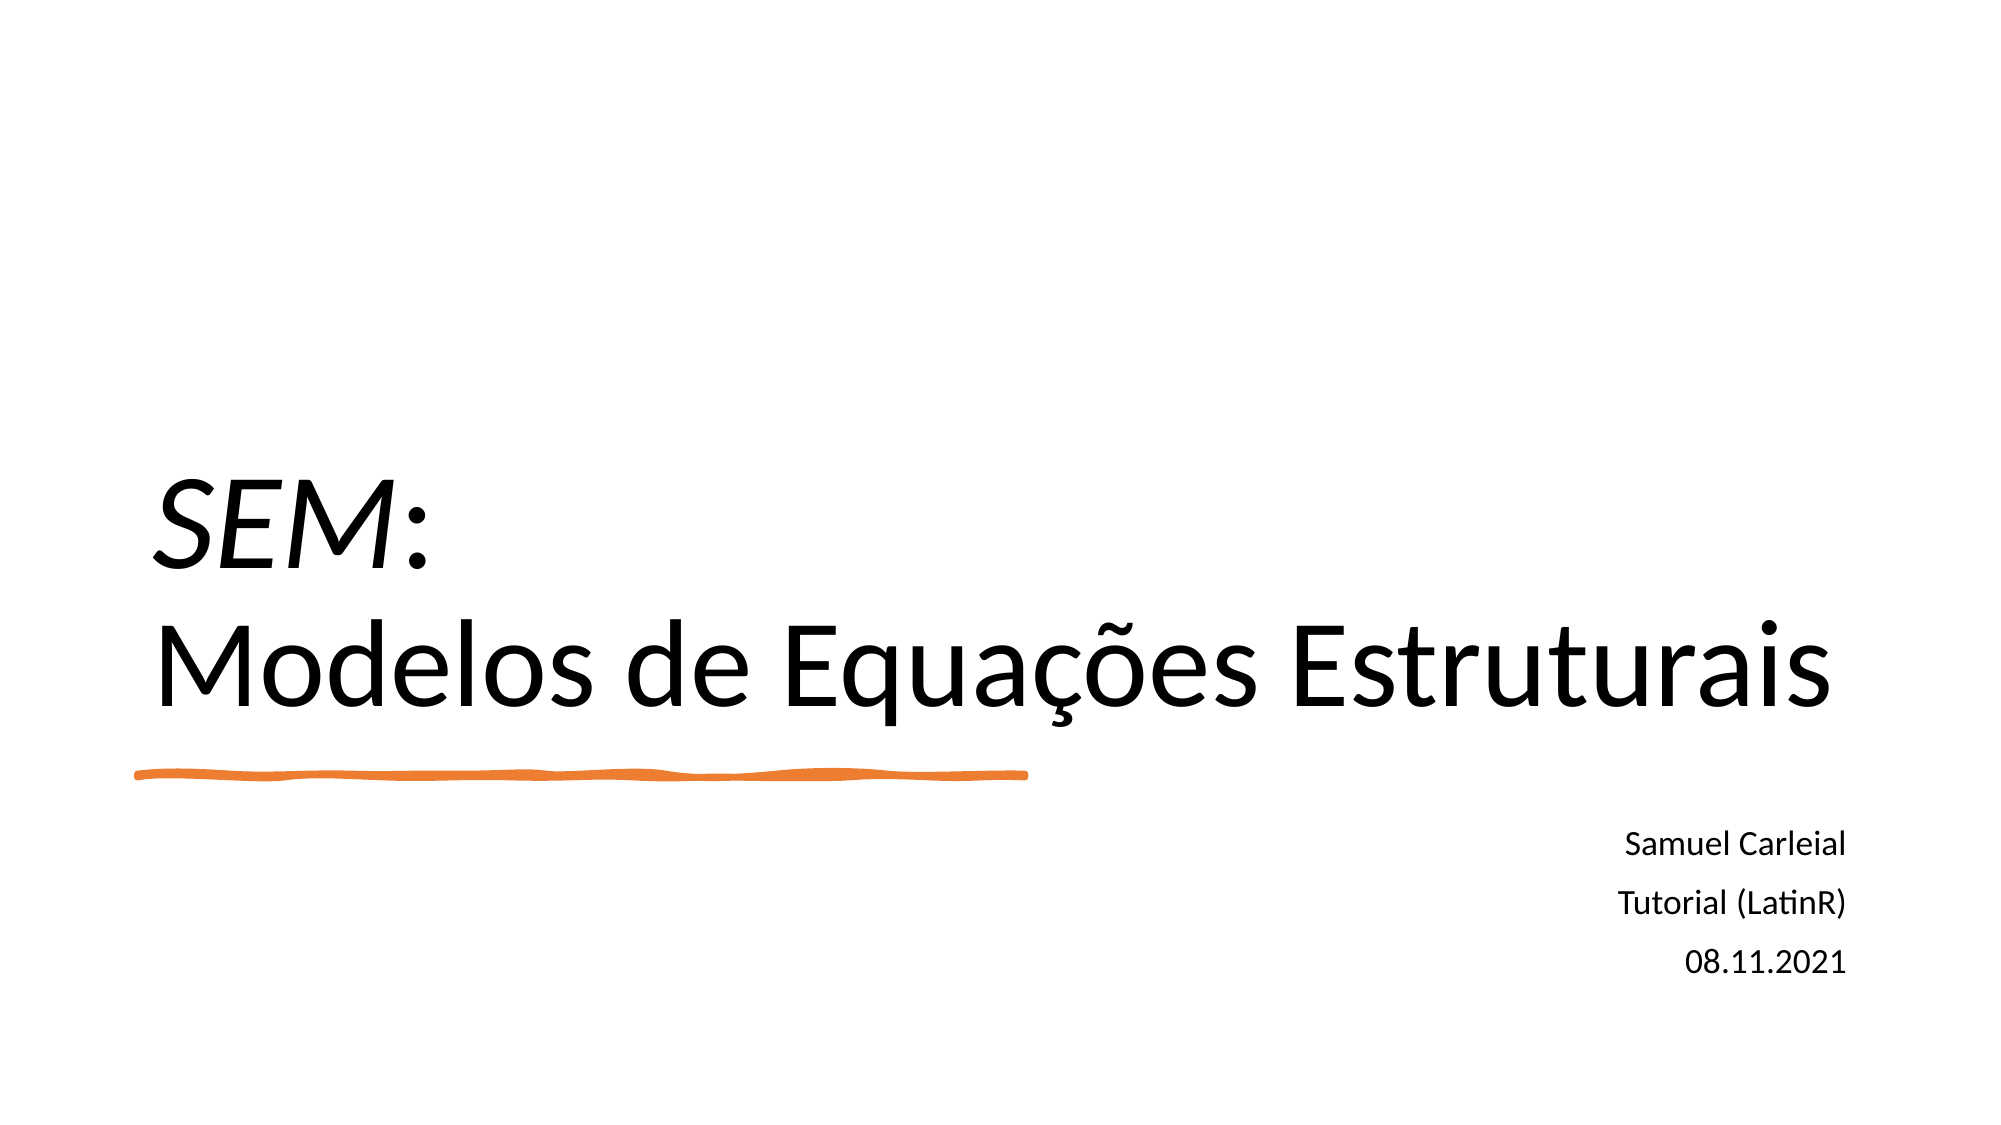

# SEM: Modelos de Equações Estruturais

Samuel Carleial
Tutorial (LatinR)
08.11.2021